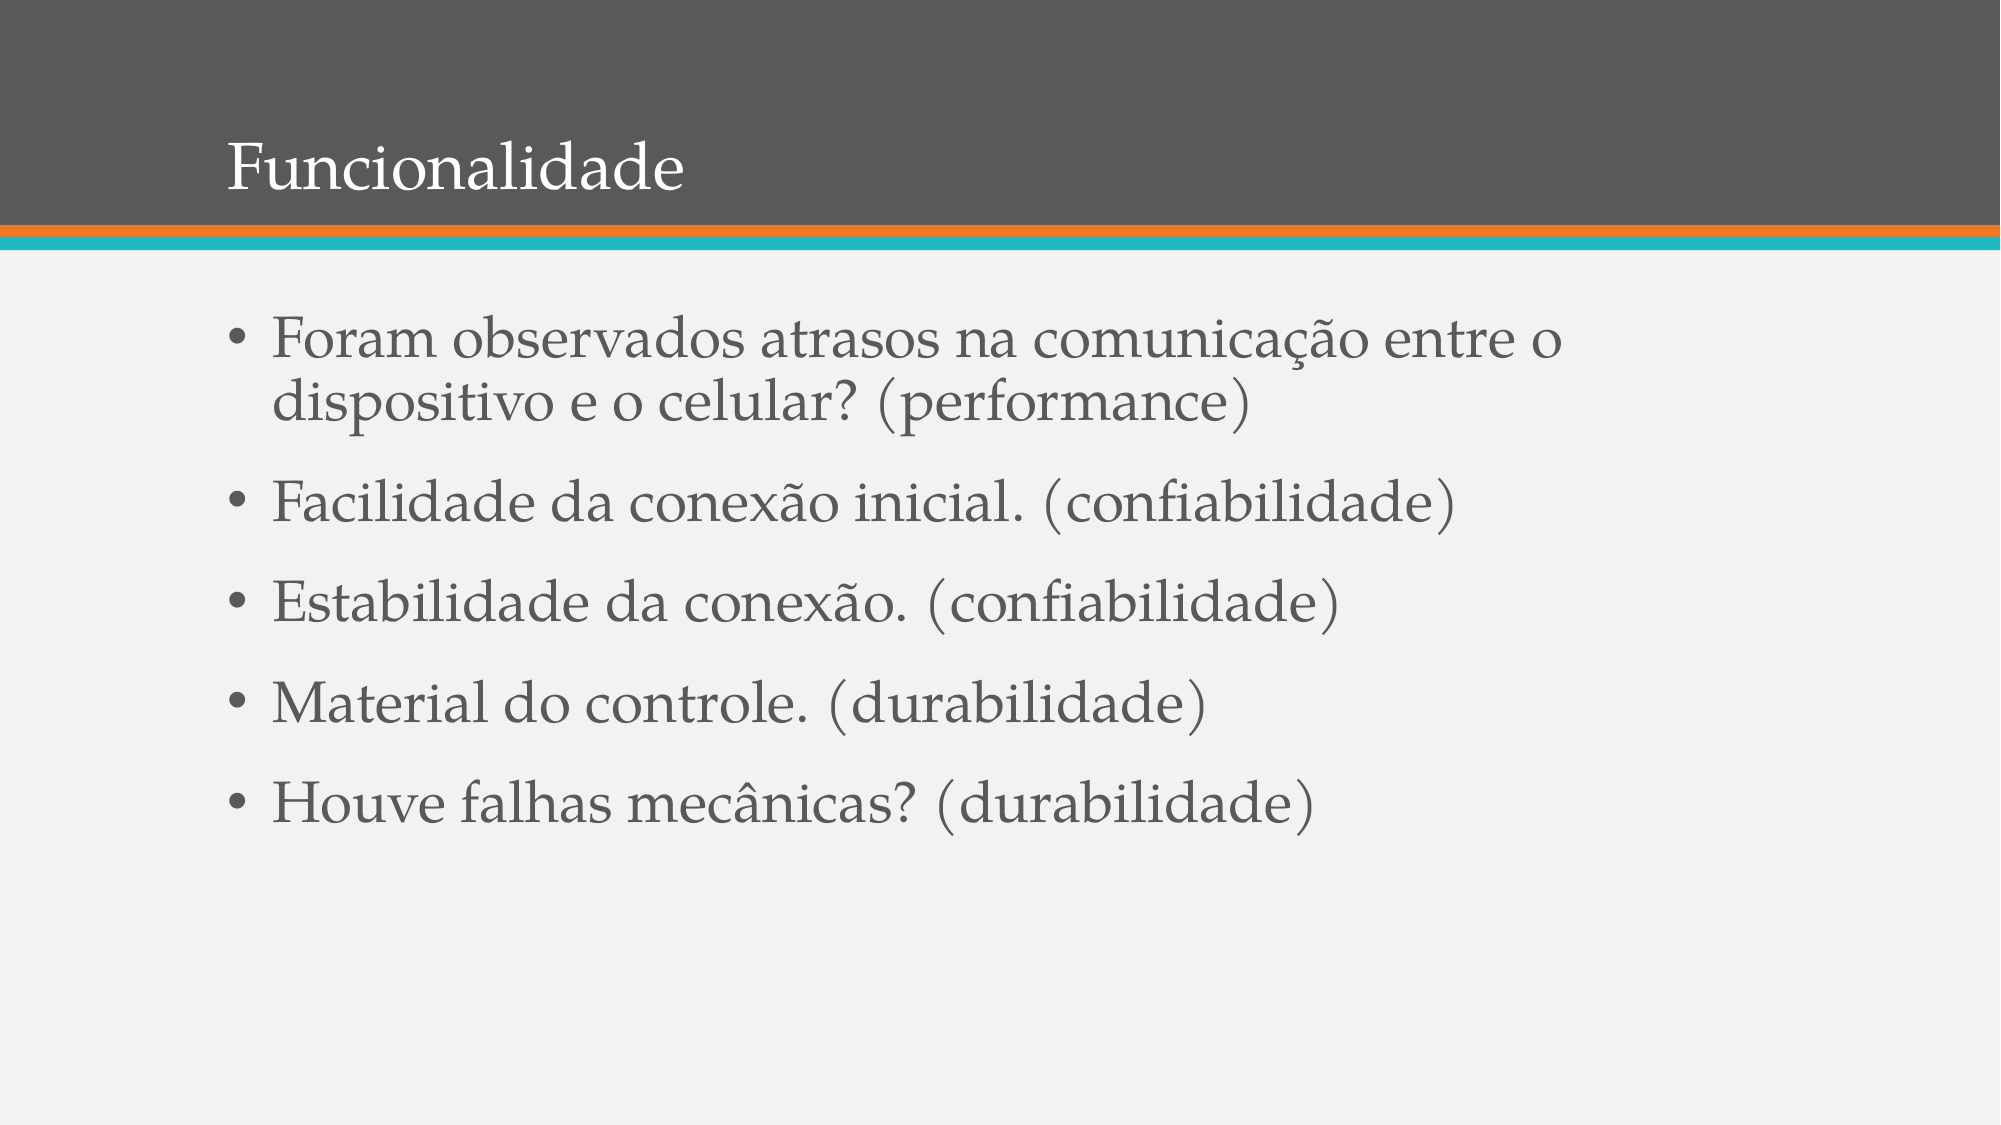

# Funcionalidade
Foram observados atrasos na comunicação entre o dispositivo e o celular? (performance)
Facilidade da conexão inicial. (confiabilidade)
Estabilidade da conexão. (confiabilidade)
Material do controle. (durabilidade)
Houve falhas mecânicas? (durabilidade)